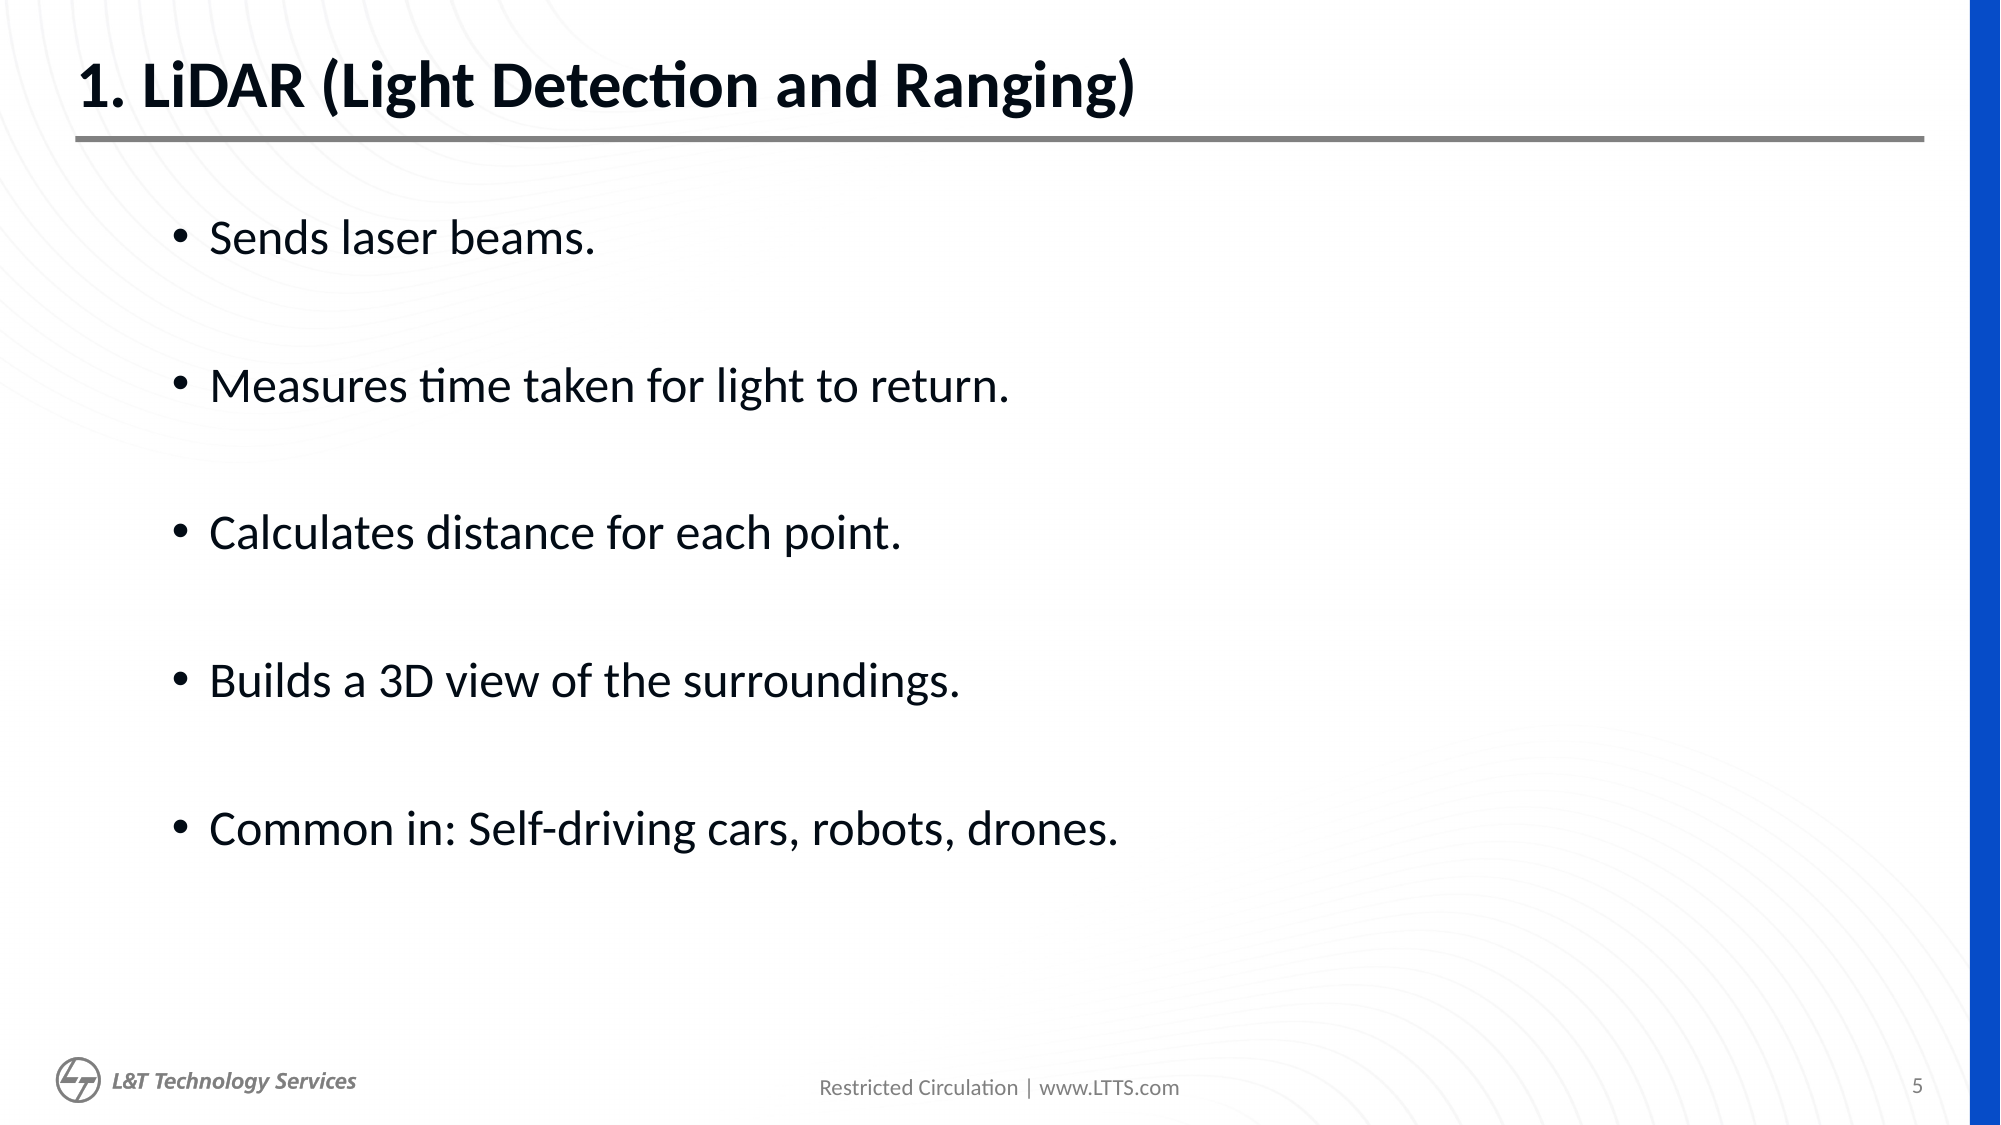

# 1. LiDAR (Light Detection and Ranging)
Sends laser beams.

Measures time taken for light to return.

Calculates distance for each point.

Builds a 3D view of the surroundings.

Common in: Self-driving cars, robots, drones.